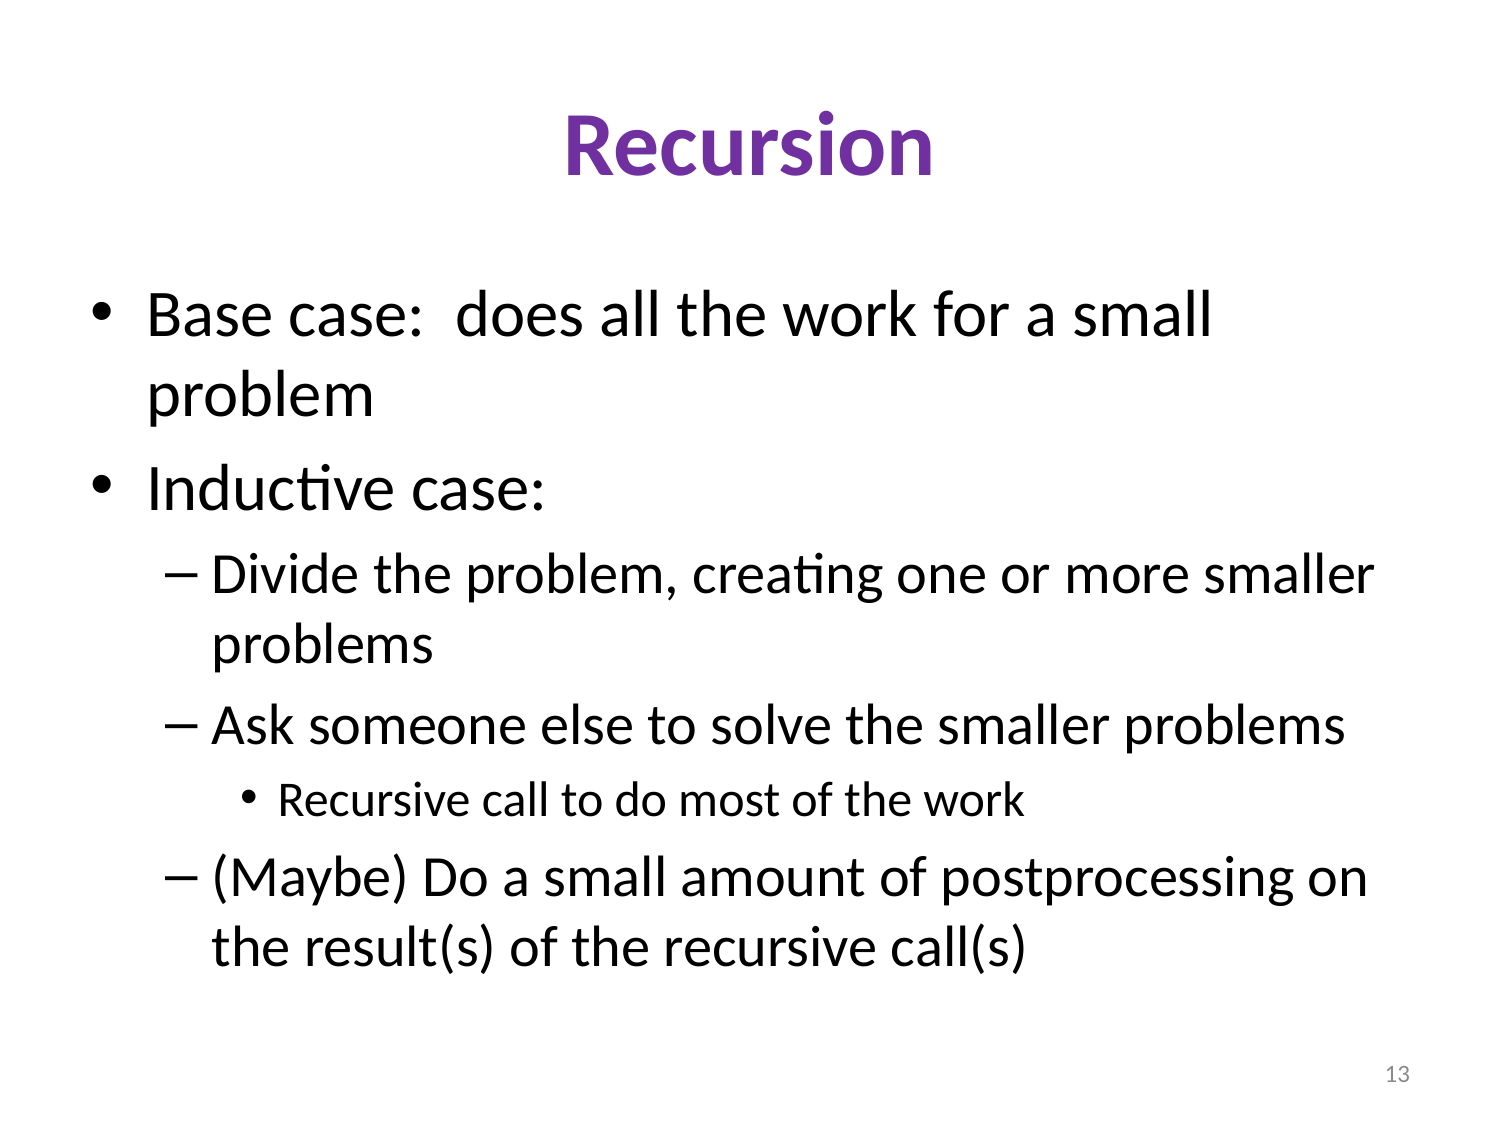

# Recursion
Base case:  does all the work for a small problem
Inductive case:
Divide the problem, creating one or more smaller problems
Ask someone else to solve the smaller problems
Recursive call to do most of the work
(Maybe) Do a small amount of postprocessing on the result(s) of the recursive call(s)
13